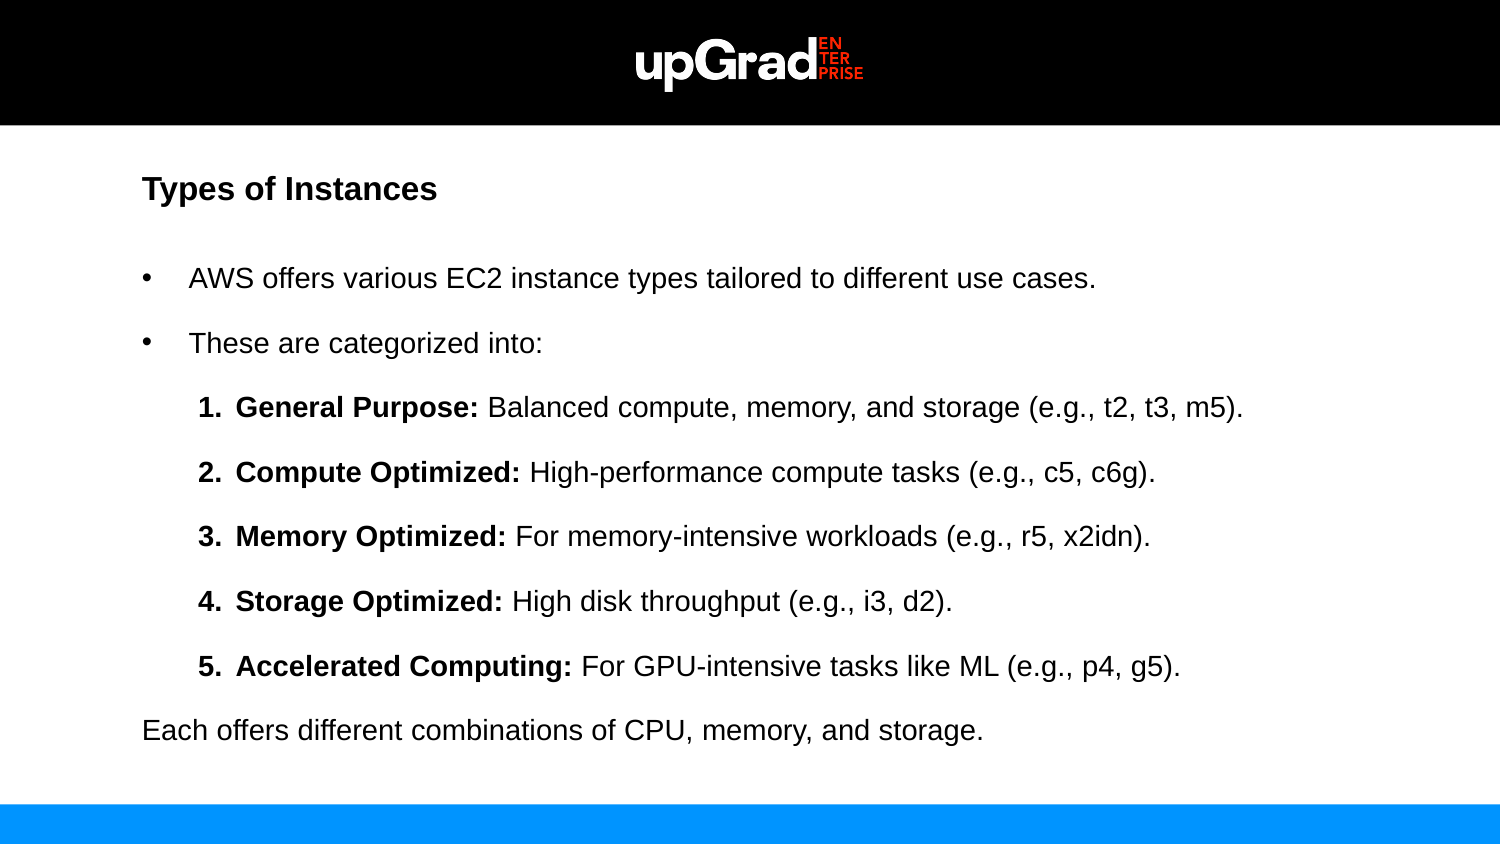

Types of Instances
AWS offers various EC2 instance types tailored to different use cases.
These are categorized into:
General Purpose: Balanced compute, memory, and storage (e.g., t2, t3, m5).
Compute Optimized: High-performance compute tasks (e.g., c5, c6g).
Memory Optimized: For memory-intensive workloads (e.g., r5, x2idn).
Storage Optimized: High disk throughput (e.g., i3, d2).
Accelerated Computing: For GPU-intensive tasks like ML (e.g., p4, g5).
Each offers different combinations of CPU, memory, and storage.